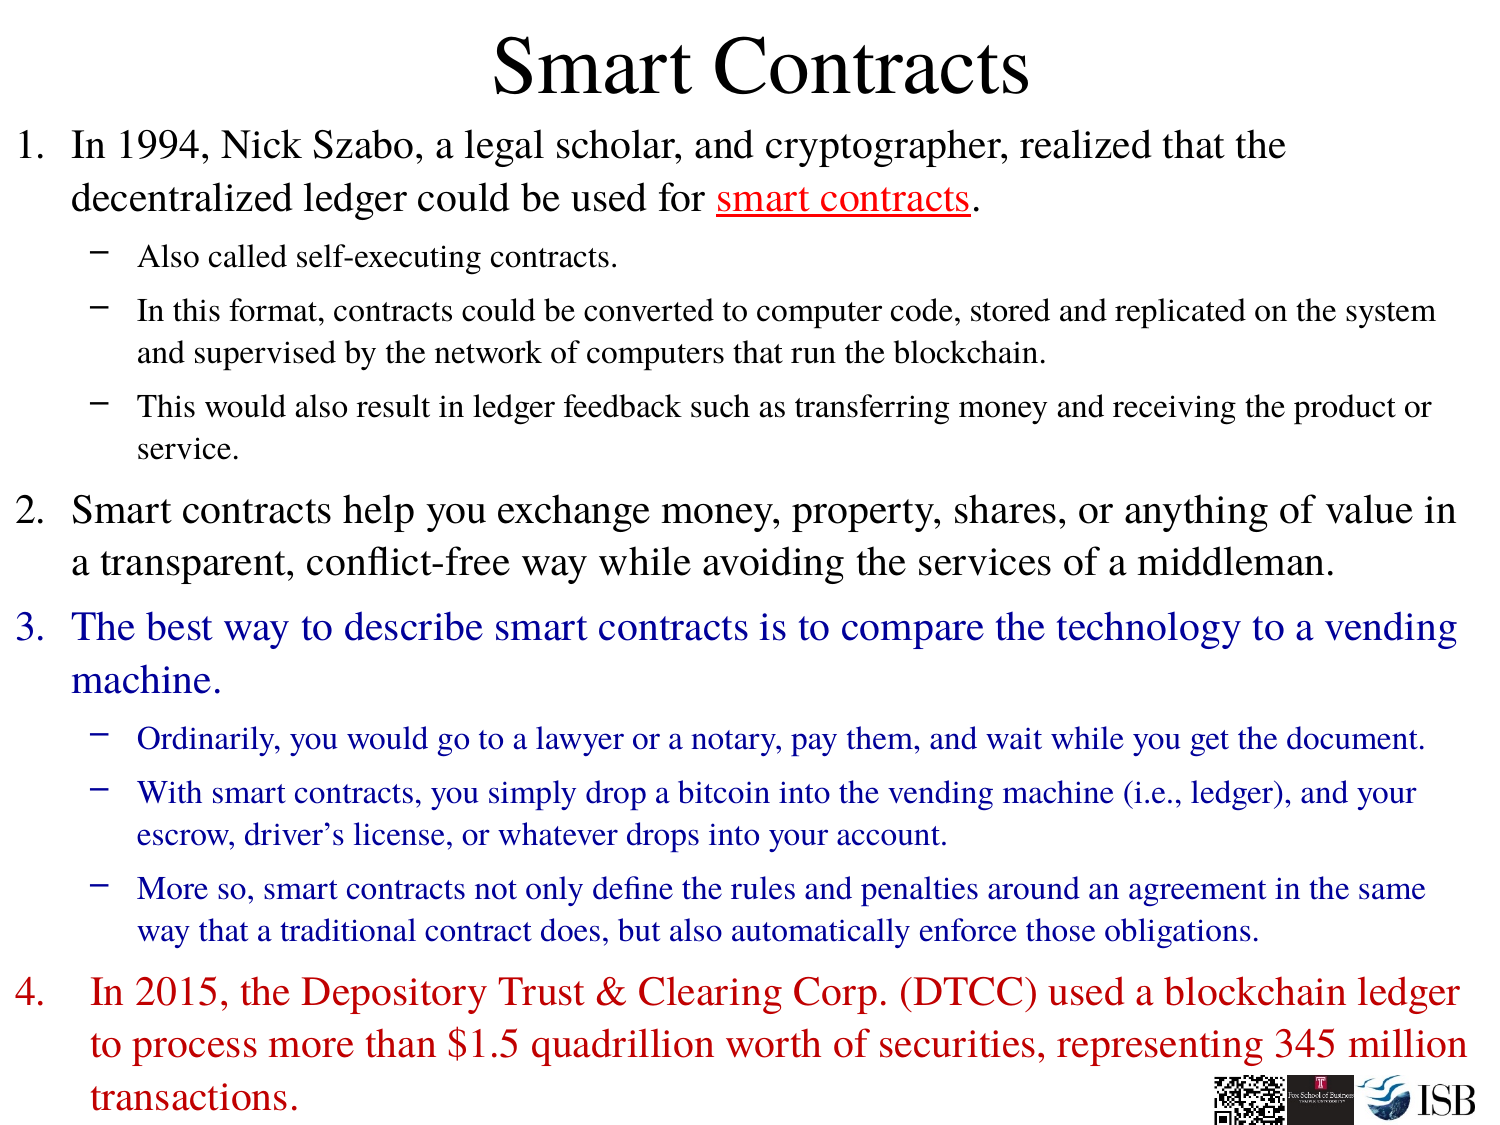

# Smart Contracts
In 1994, Nick Szabo, a legal scholar, and cryptographer, realized that the decentralized ledger could be used for smart contracts.
Also called self-executing contracts.
In this format, contracts could be converted to computer code, stored and replicated on the system and supervised by the network of computers that run the blockchain.
This would also result in ledger feedback such as transferring money and receiving the product or service.
Smart contracts help you exchange money, property, shares, or anything of value in a transparent, conflict-free way while avoiding the services of a middleman.
The best way to describe smart contracts is to compare the technology to a vending machine.
Ordinarily, you would go to a lawyer or a notary, pay them, and wait while you get the document.
With smart contracts, you simply drop a bitcoin into the vending machine (i.e., ledger), and your escrow, driver’s license, or whatever drops into your account.
More so, smart contracts not only define the rules and penalties around an agreement in the same way that a traditional contract does, but also automatically enforce those obligations.
In 2015, the Depository Trust & Clearing Corp. (DTCC) used a blockchain ledger to process more than $1.5 quadrillion worth of securities, representing 345 million transactions.